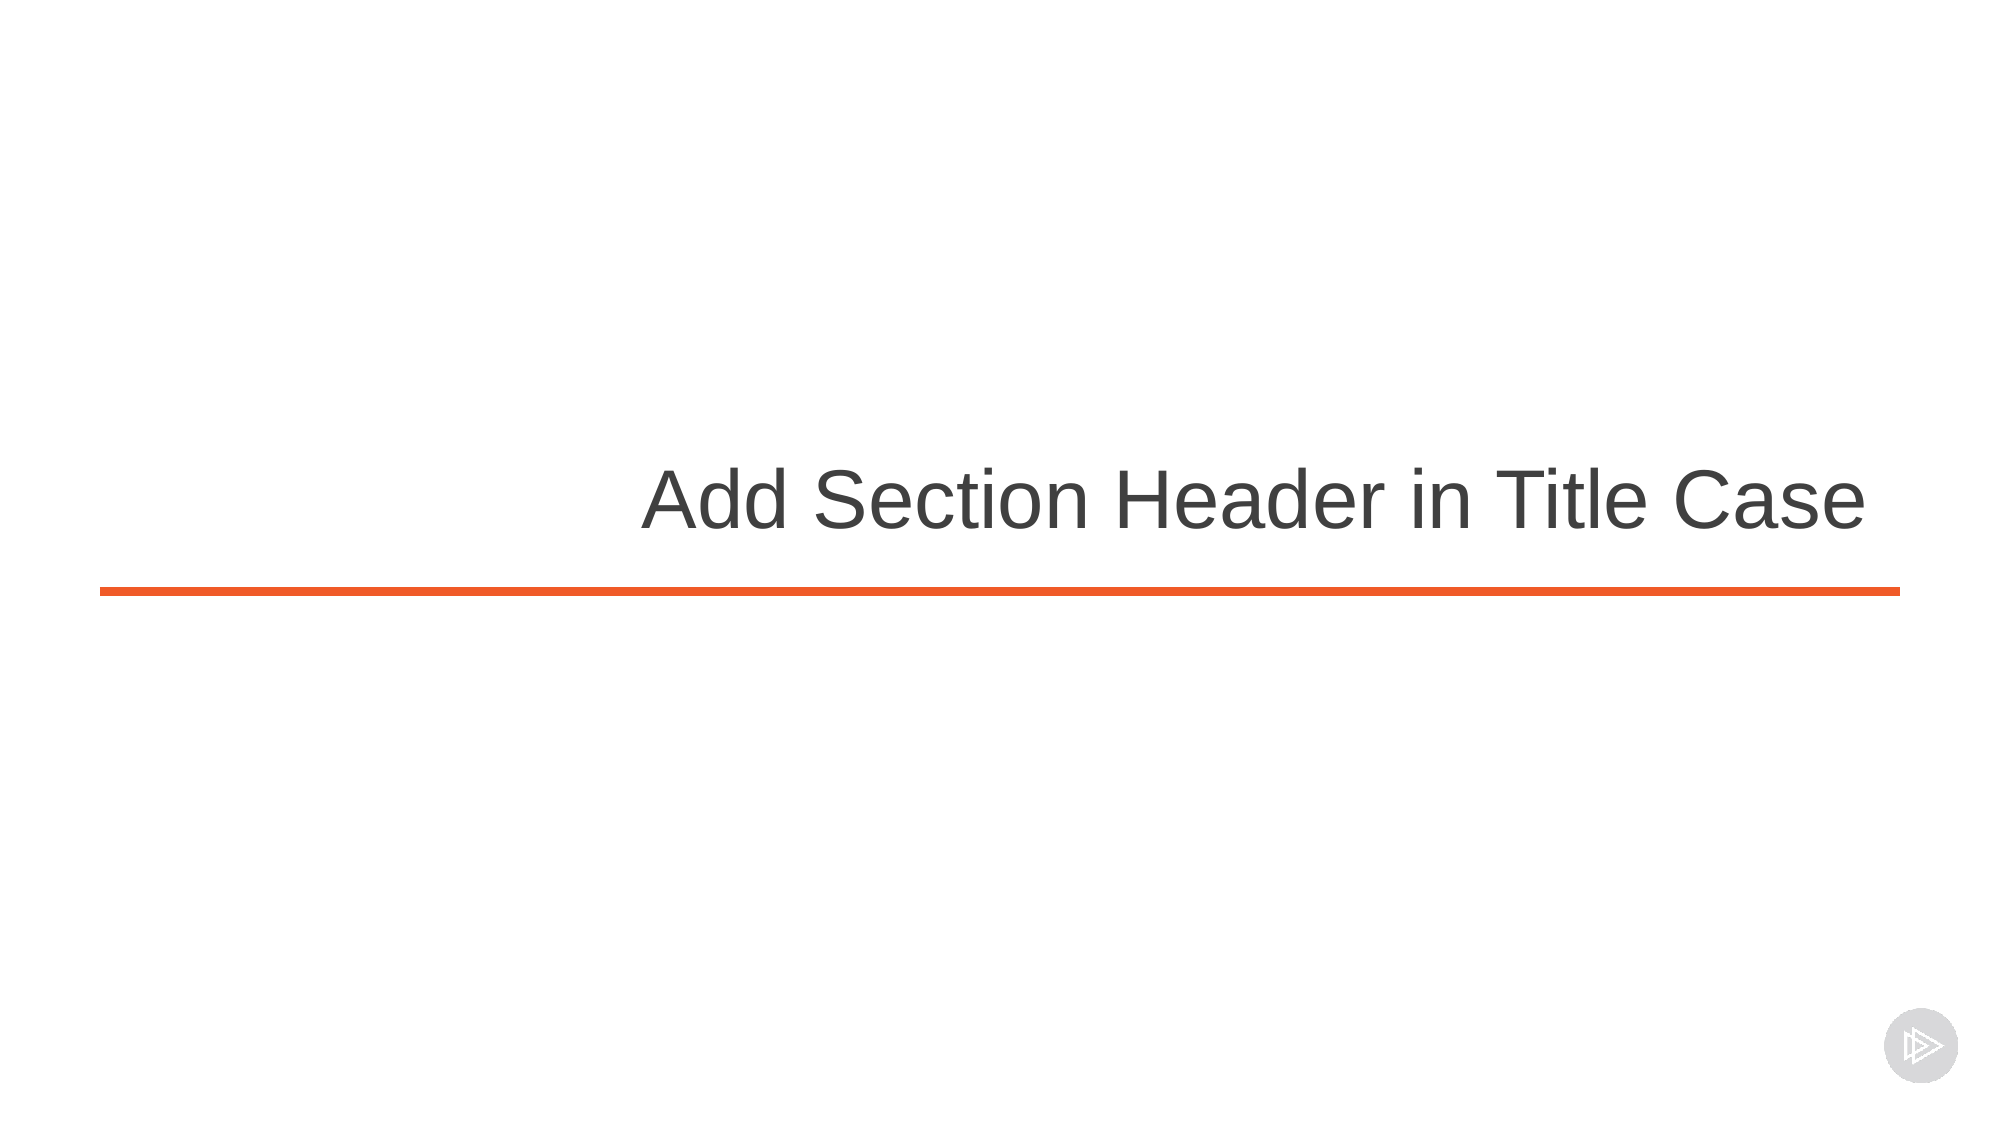

# Add Section Header in Title Case